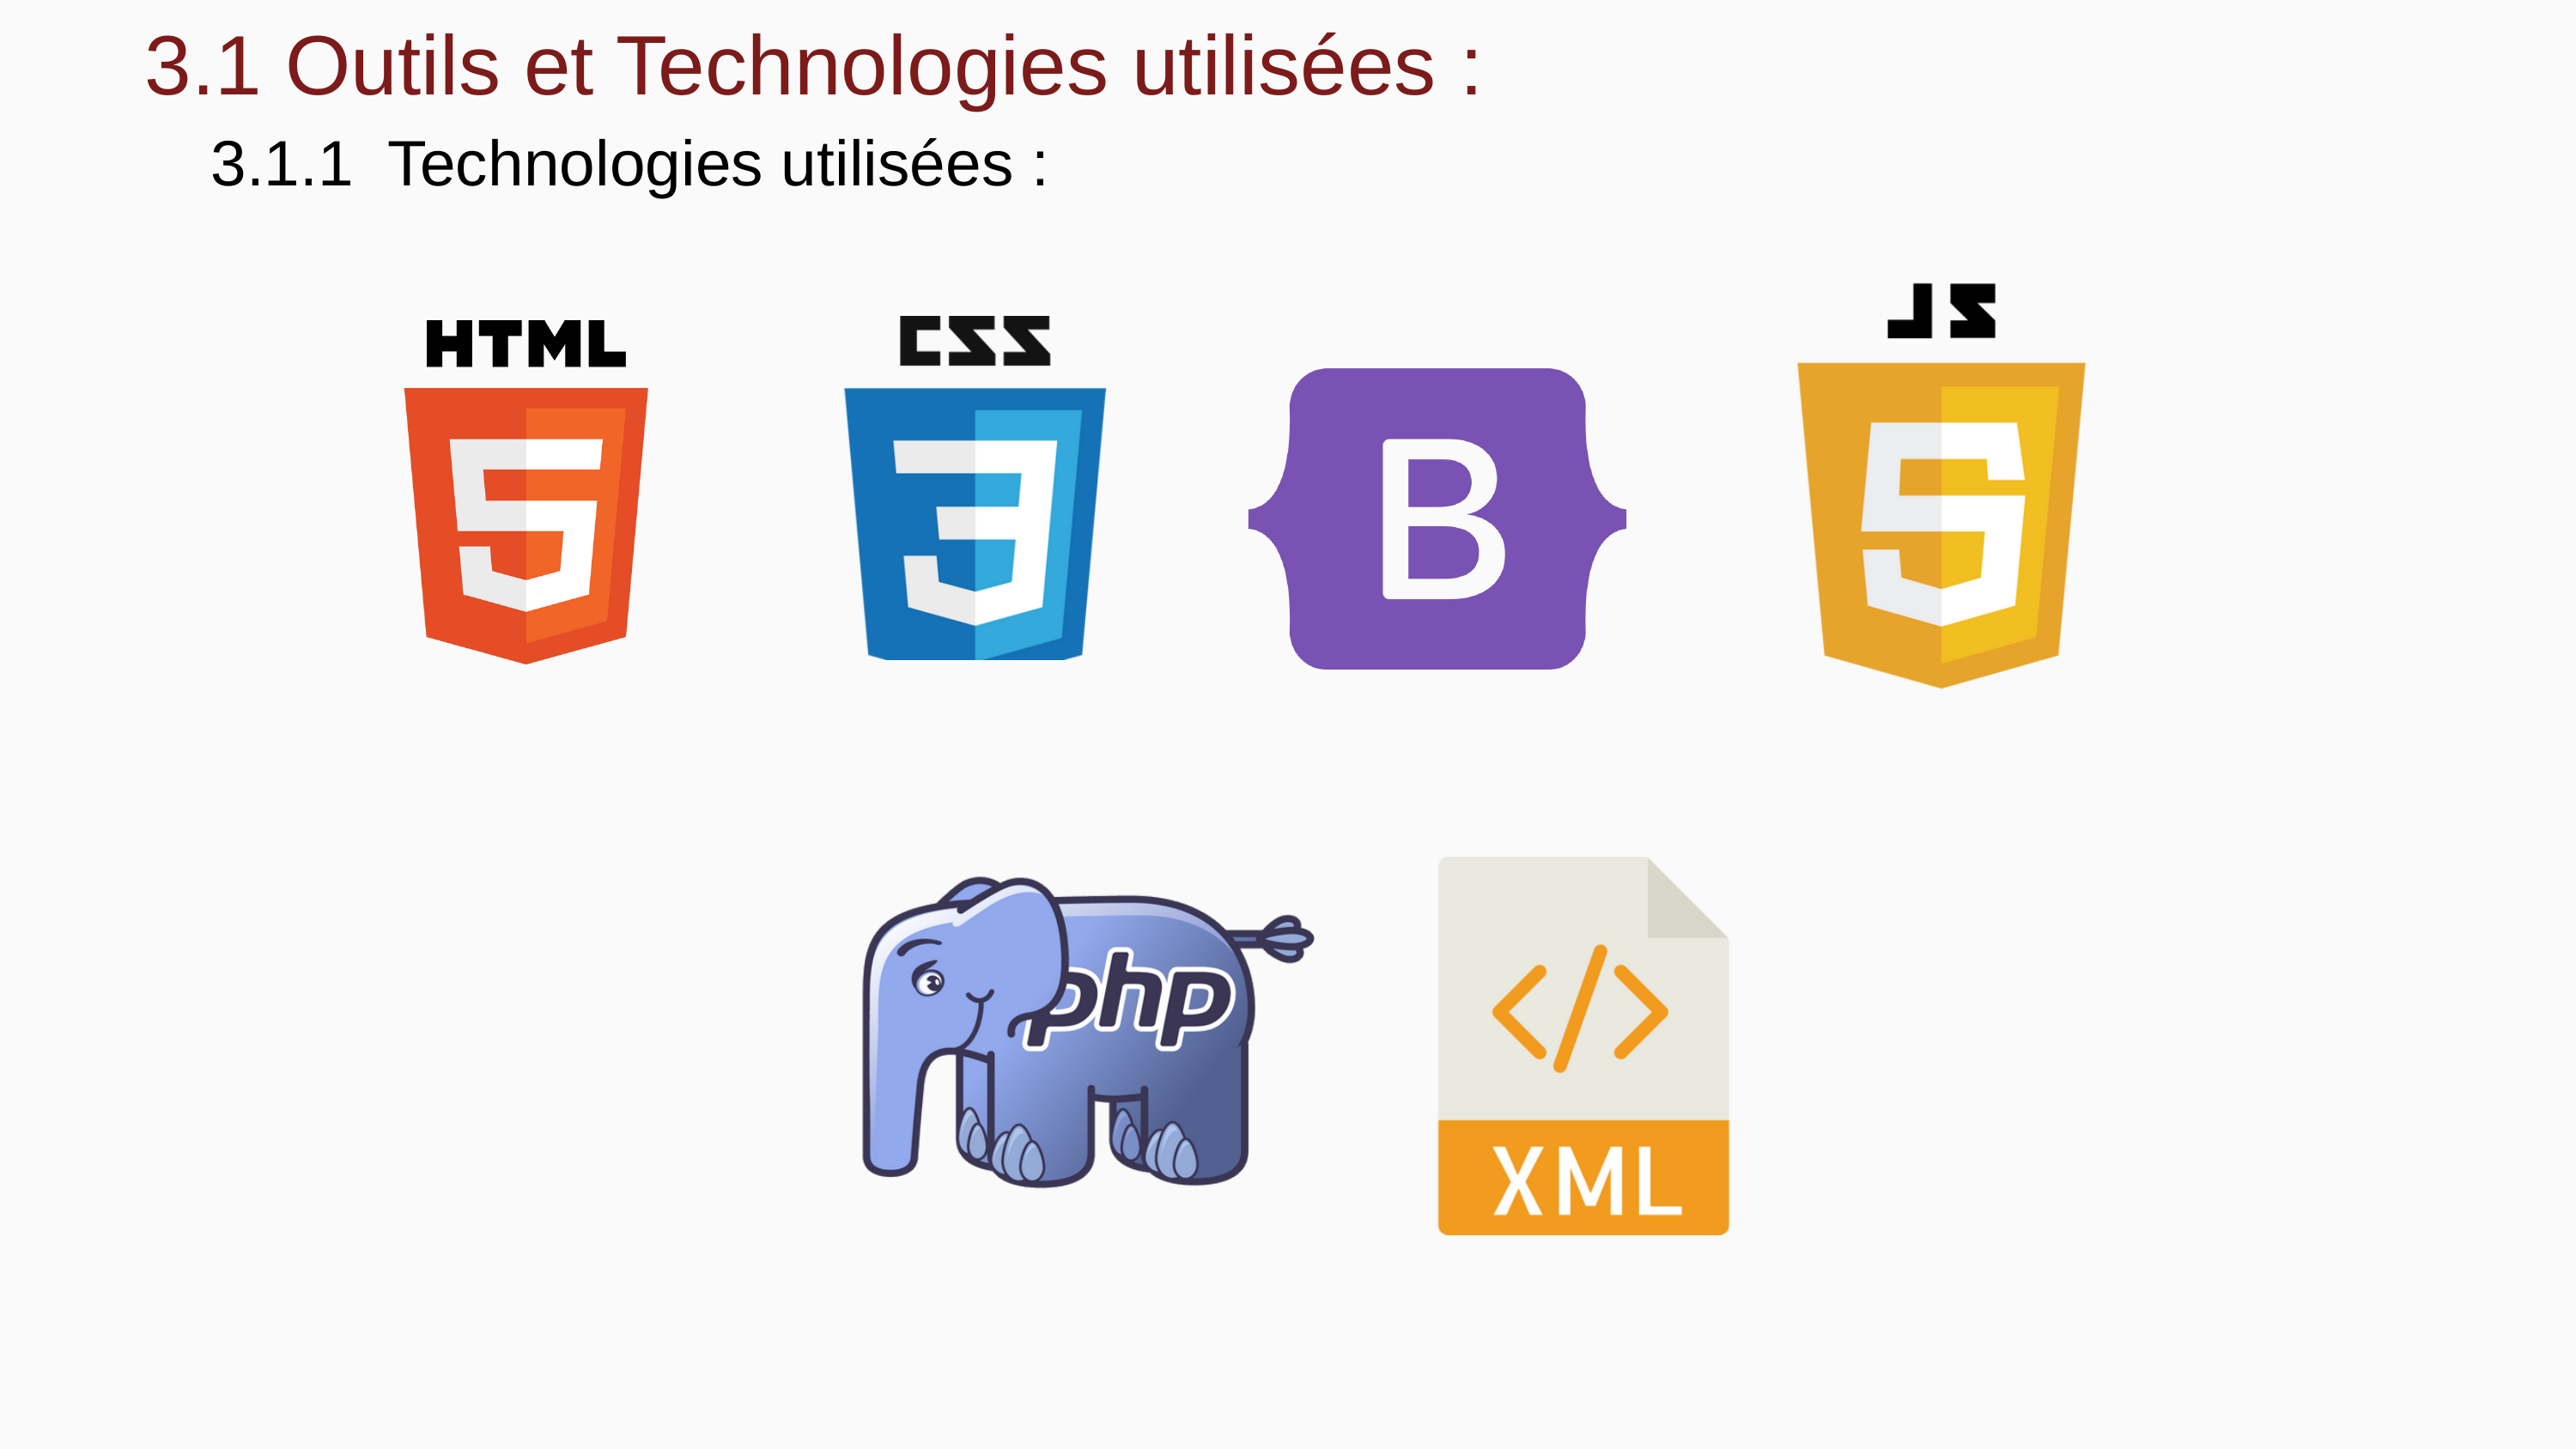

3.1 Outils et Technologies utilisées :
3.1.1  Technologies utilisées :